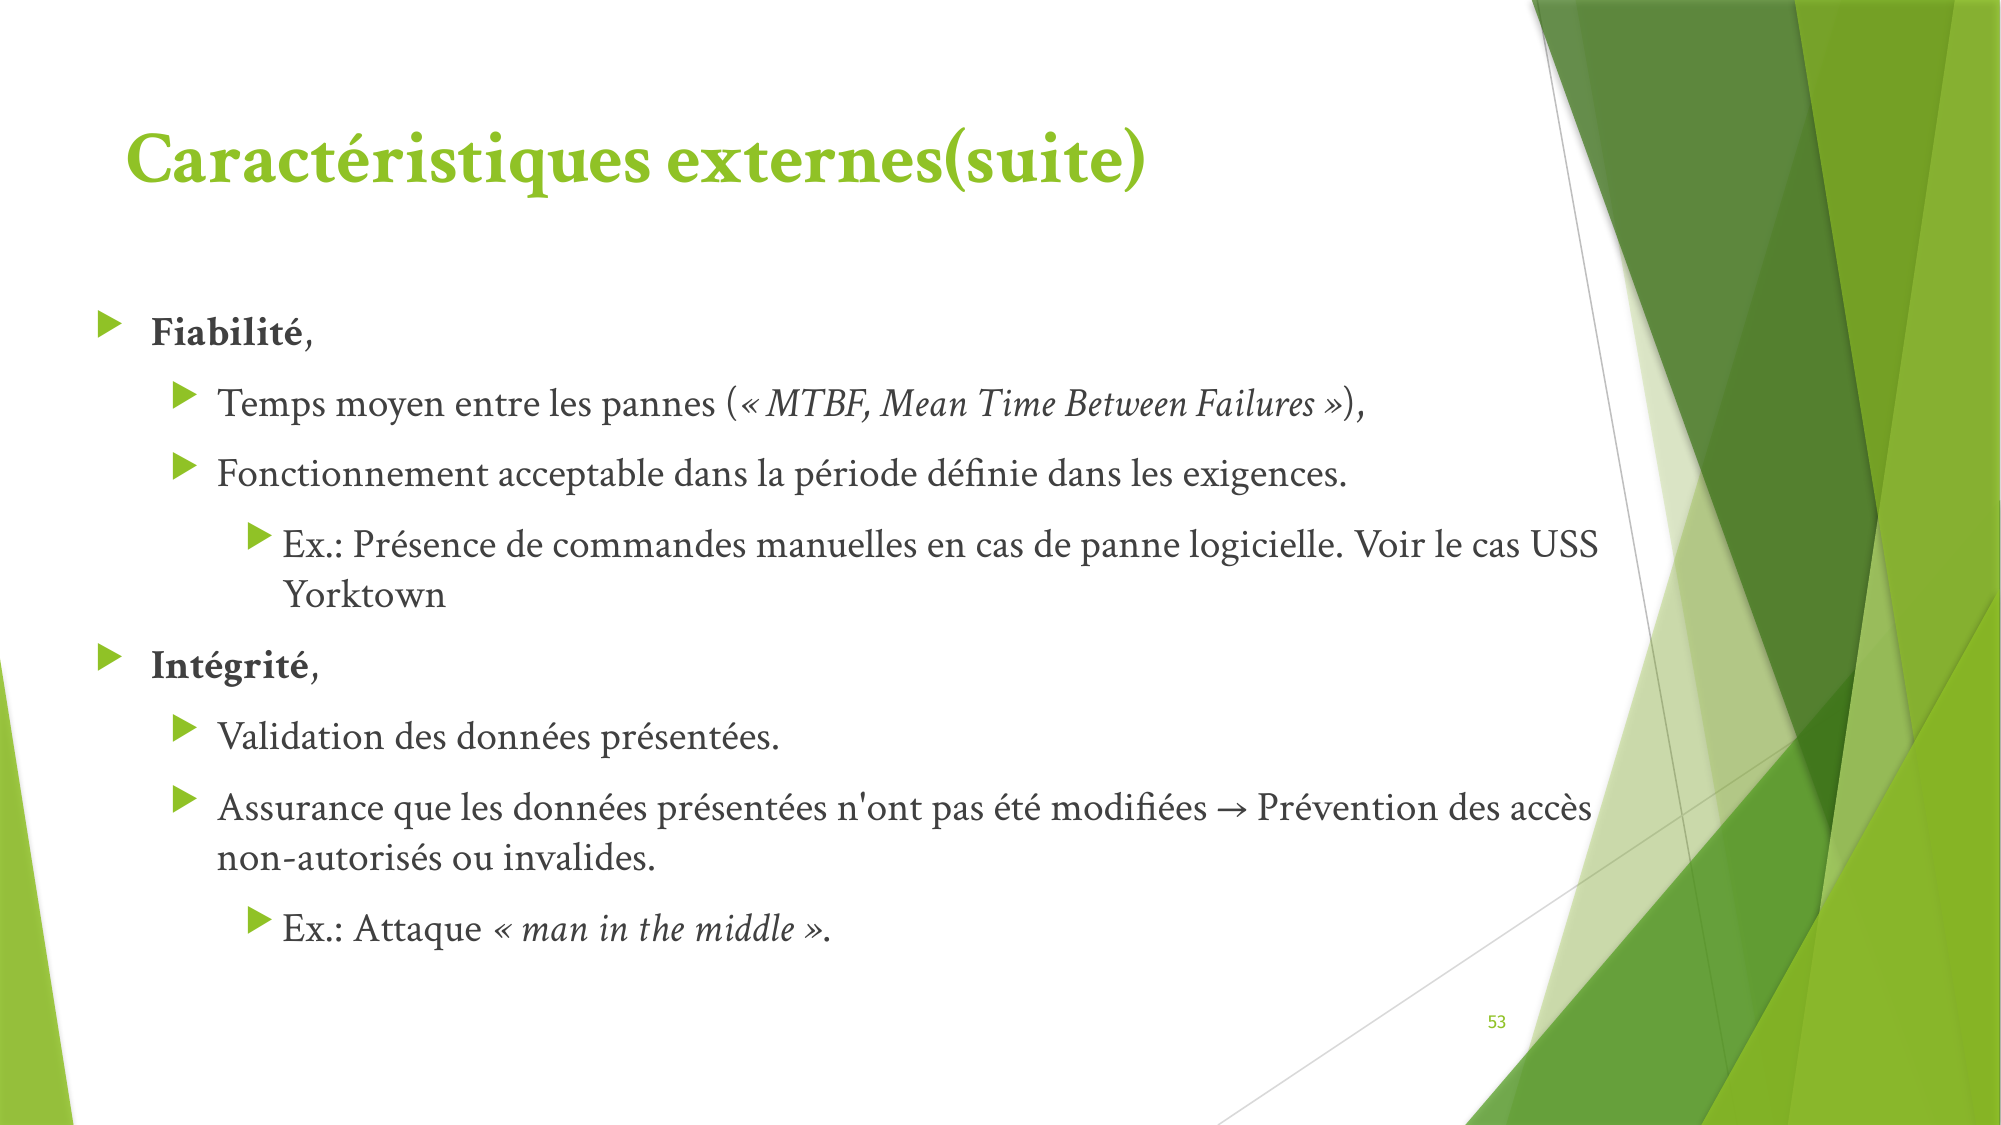

# Caractéristiques externes(suite)
Fiabilité,
Temps moyen entre les pannes (« MTBF, Mean Time Between Failures »),
Fonctionnement acceptable dans la période définie dans les exigences.
Ex.: Présence de commandes manuelles en cas de panne logicielle. Voir le cas USS Yorktown
Intégrité,
Validation des données présentées.
Assurance que les données présentées n'ont pas été modifiées → Prévention des accès non-autorisés ou invalides.
Ex.: Attaque « man in the middle ».

53